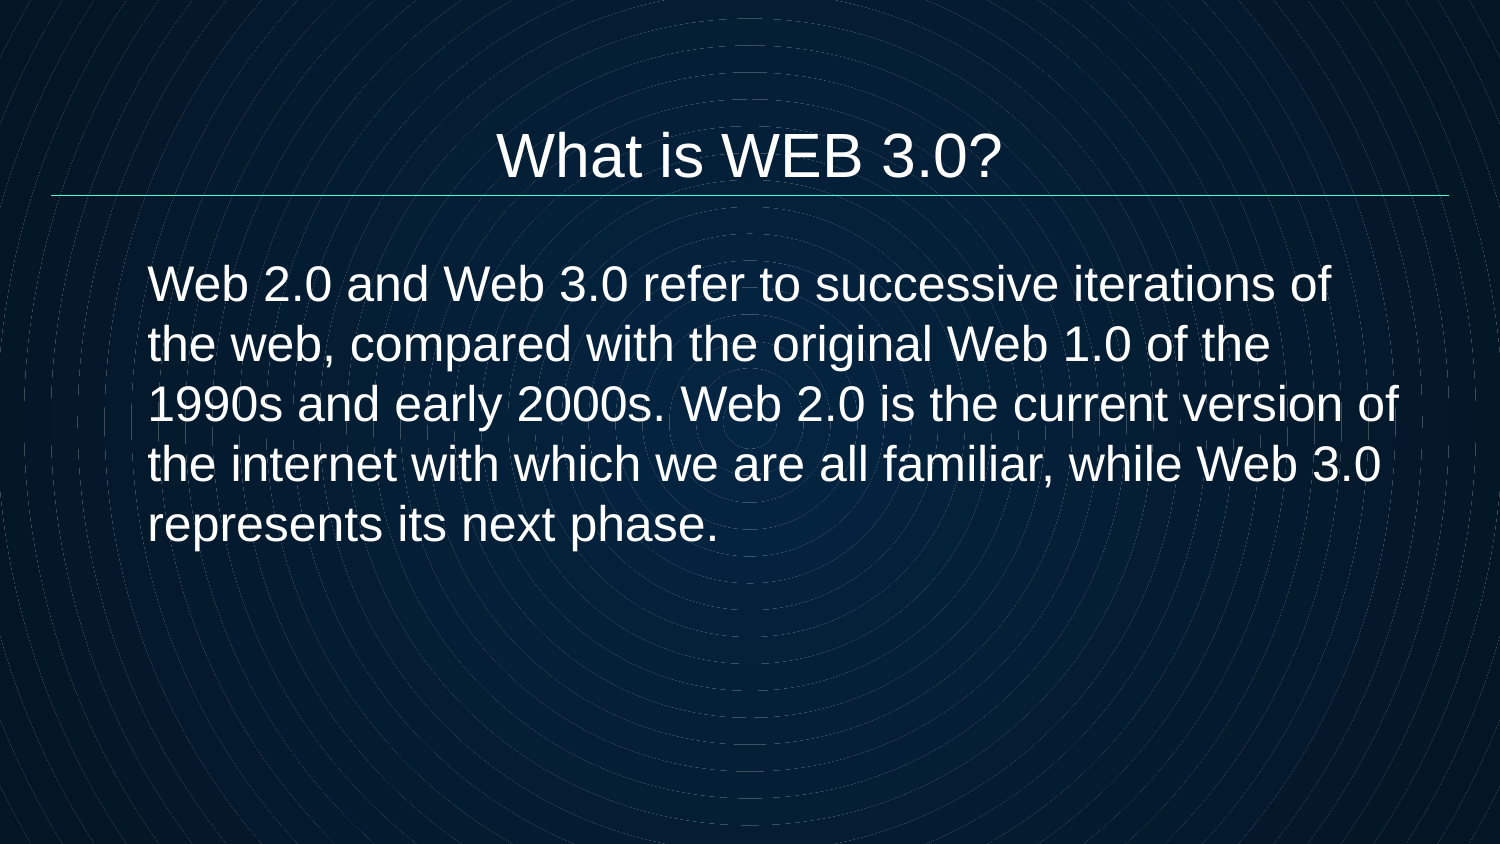

# What is WEB 3.0?
Web 2.0 and Web 3.0 refer to successive iterations of the web, compared with the original Web 1.0 of the 1990s and early 2000s. Web 2.0 is the current version of the internet with which we are all familiar, while Web 3.0 represents its next phase.